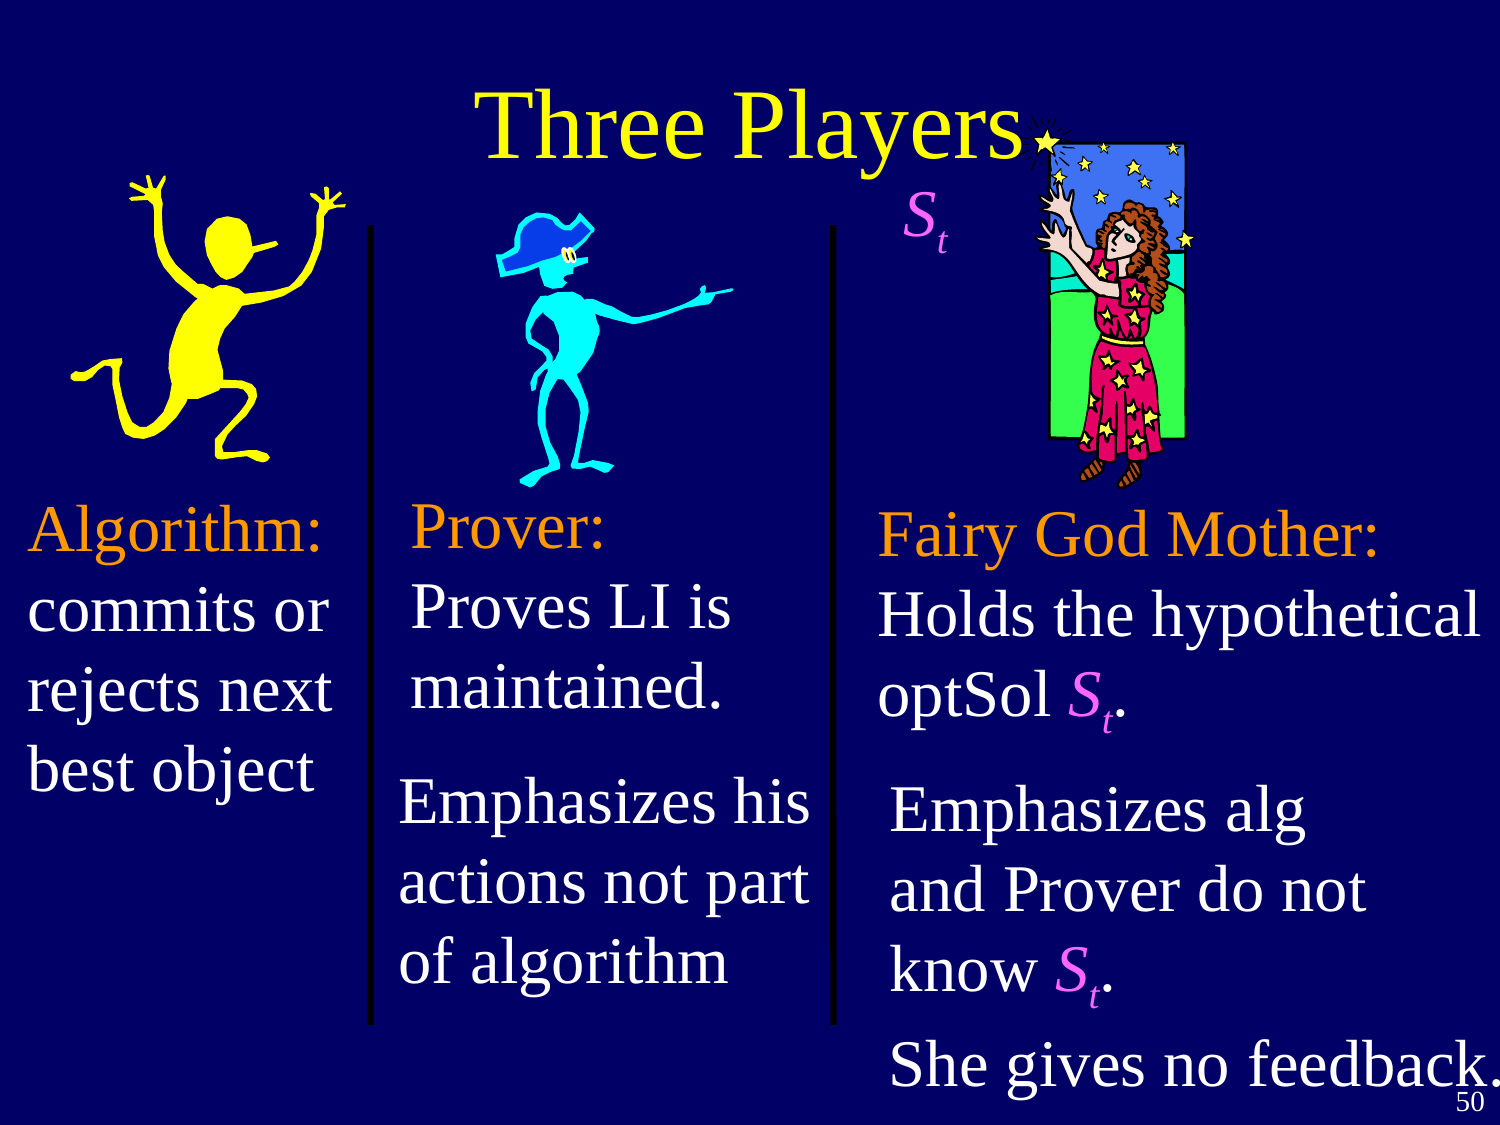

#
Three Players

Fairy God Mother:
Holds the hypothetical
optSol St.
St

Algorithm:
commits or rejects next best object

Prover:
Proves LI is maintained.

Emphasizes his actions not part of algorithm
Emphasizes alg and Prover do not know St.
She gives no feedback.